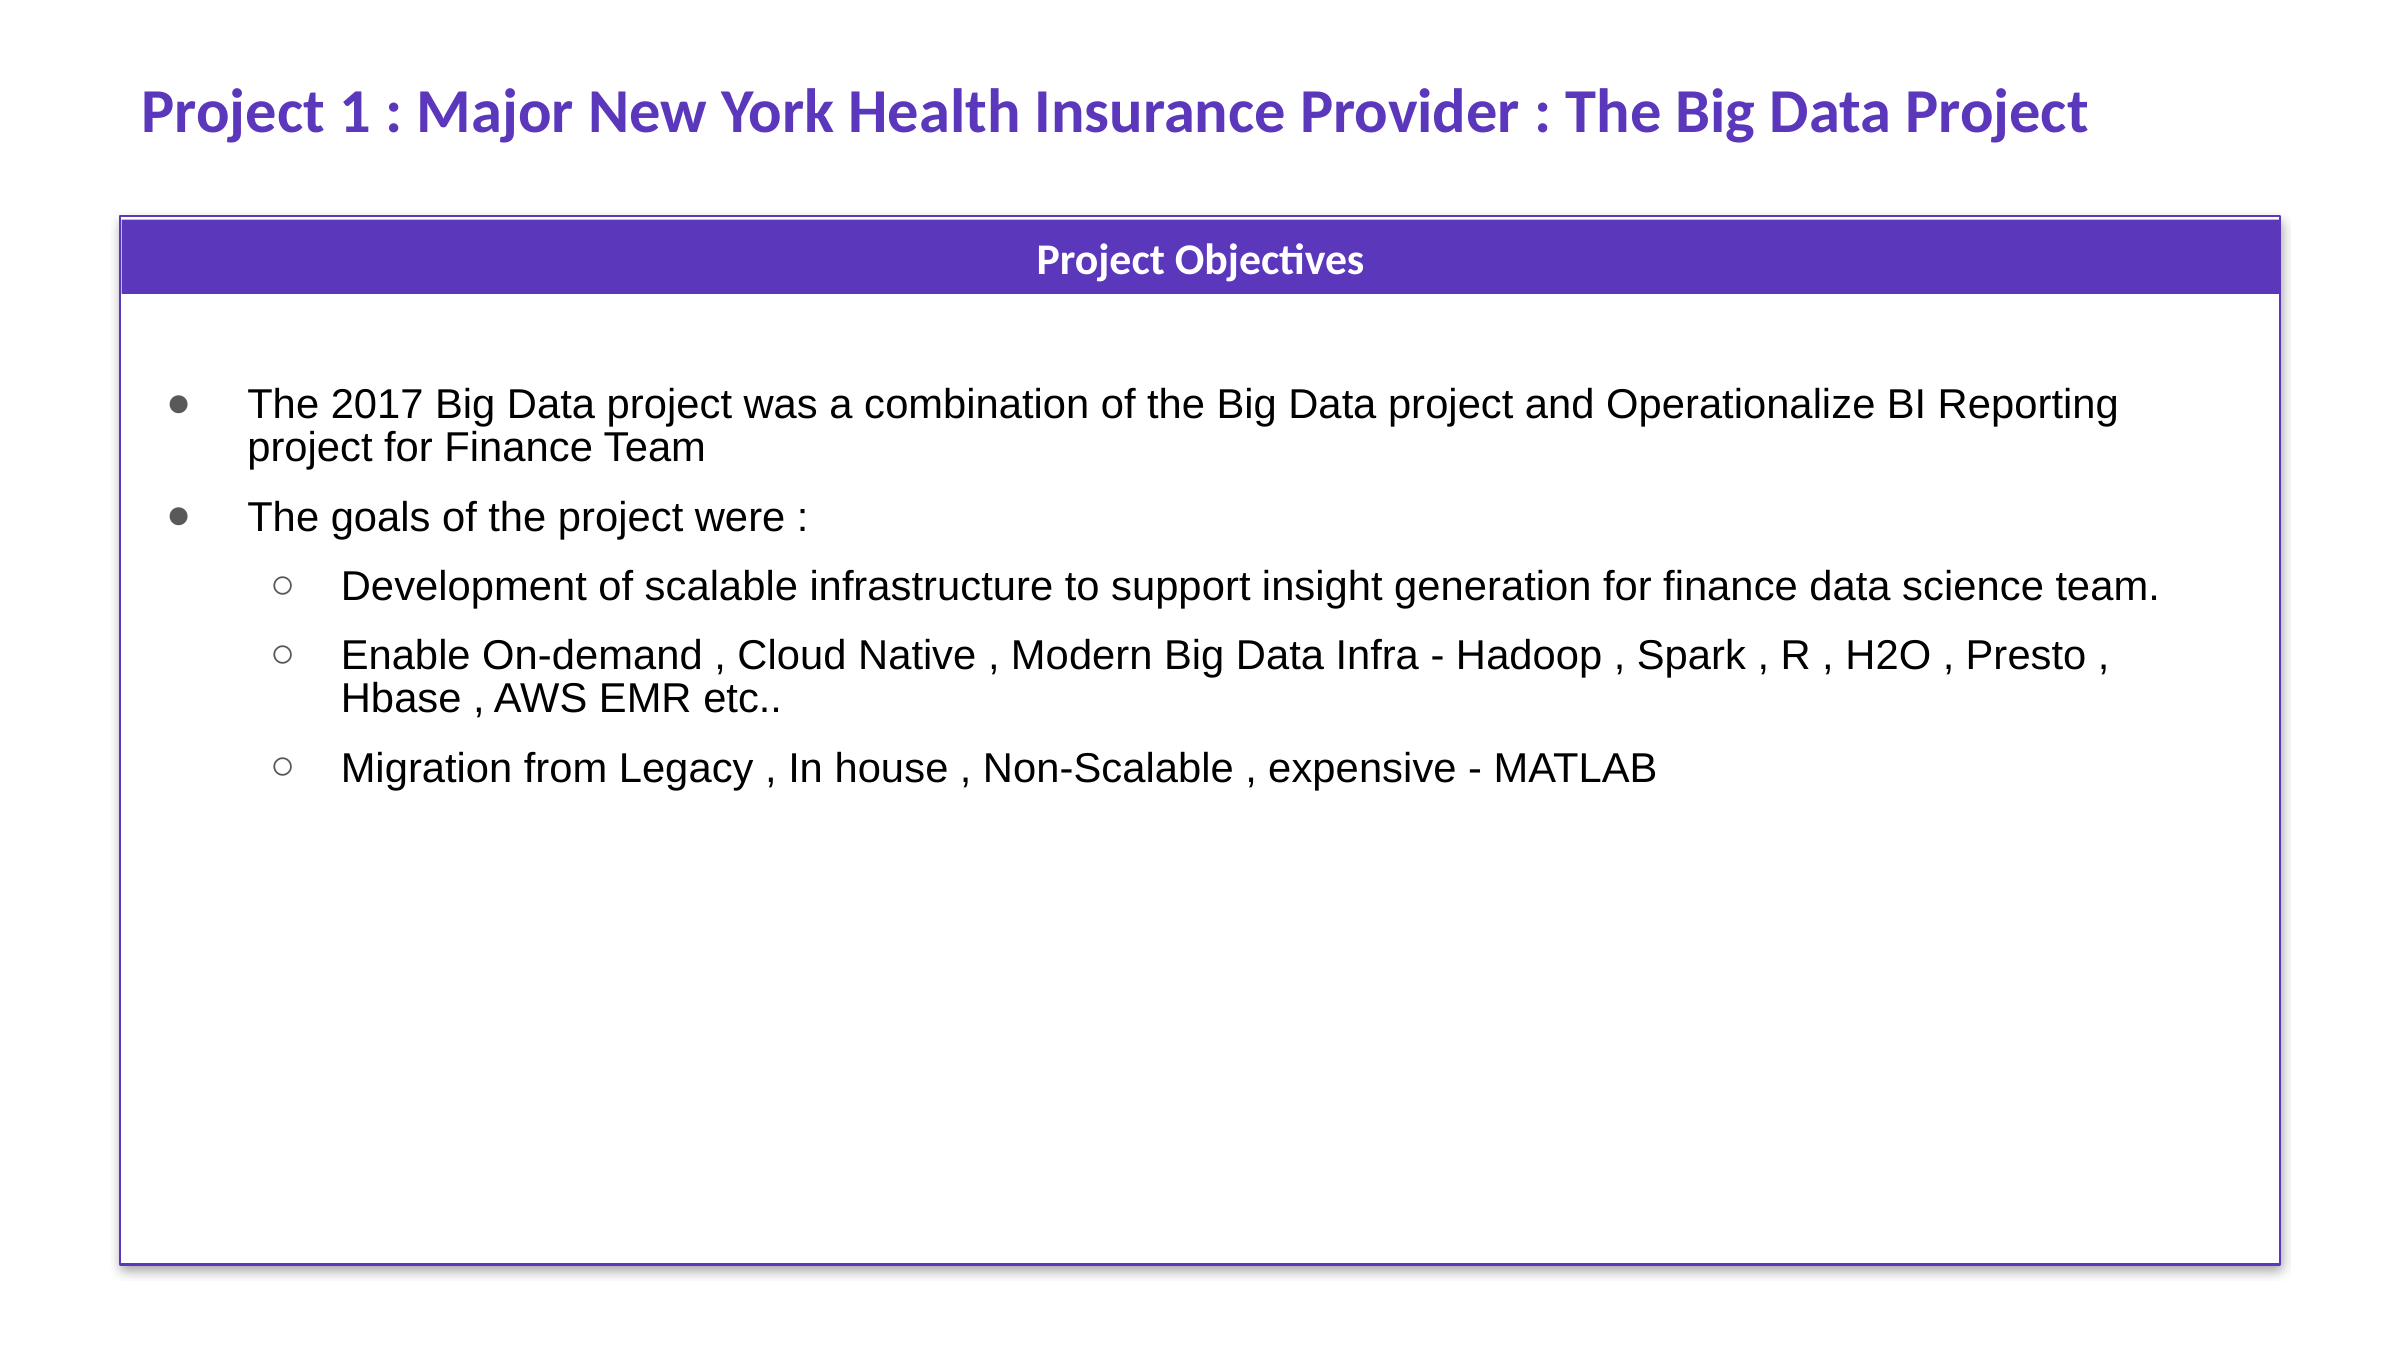

Project 1 : Major New York Health Insurance Provider : The Big Data Project

Project Objectives

The 2017 Big Data project was a combination of the Big Data project and Operationalize BI Reporting project for Finance Team
The goals of the project were :
Development of scalable infrastructure to support insight generation for finance data science team.
Enable On-demand , Cloud Native , Modern Big Data Infra - Hadoop , Spark , R , H2O , Presto , Hbase , AWS EMR etc..
Migration from Legacy , In house , Non-Scalable , expensive - MATLAB